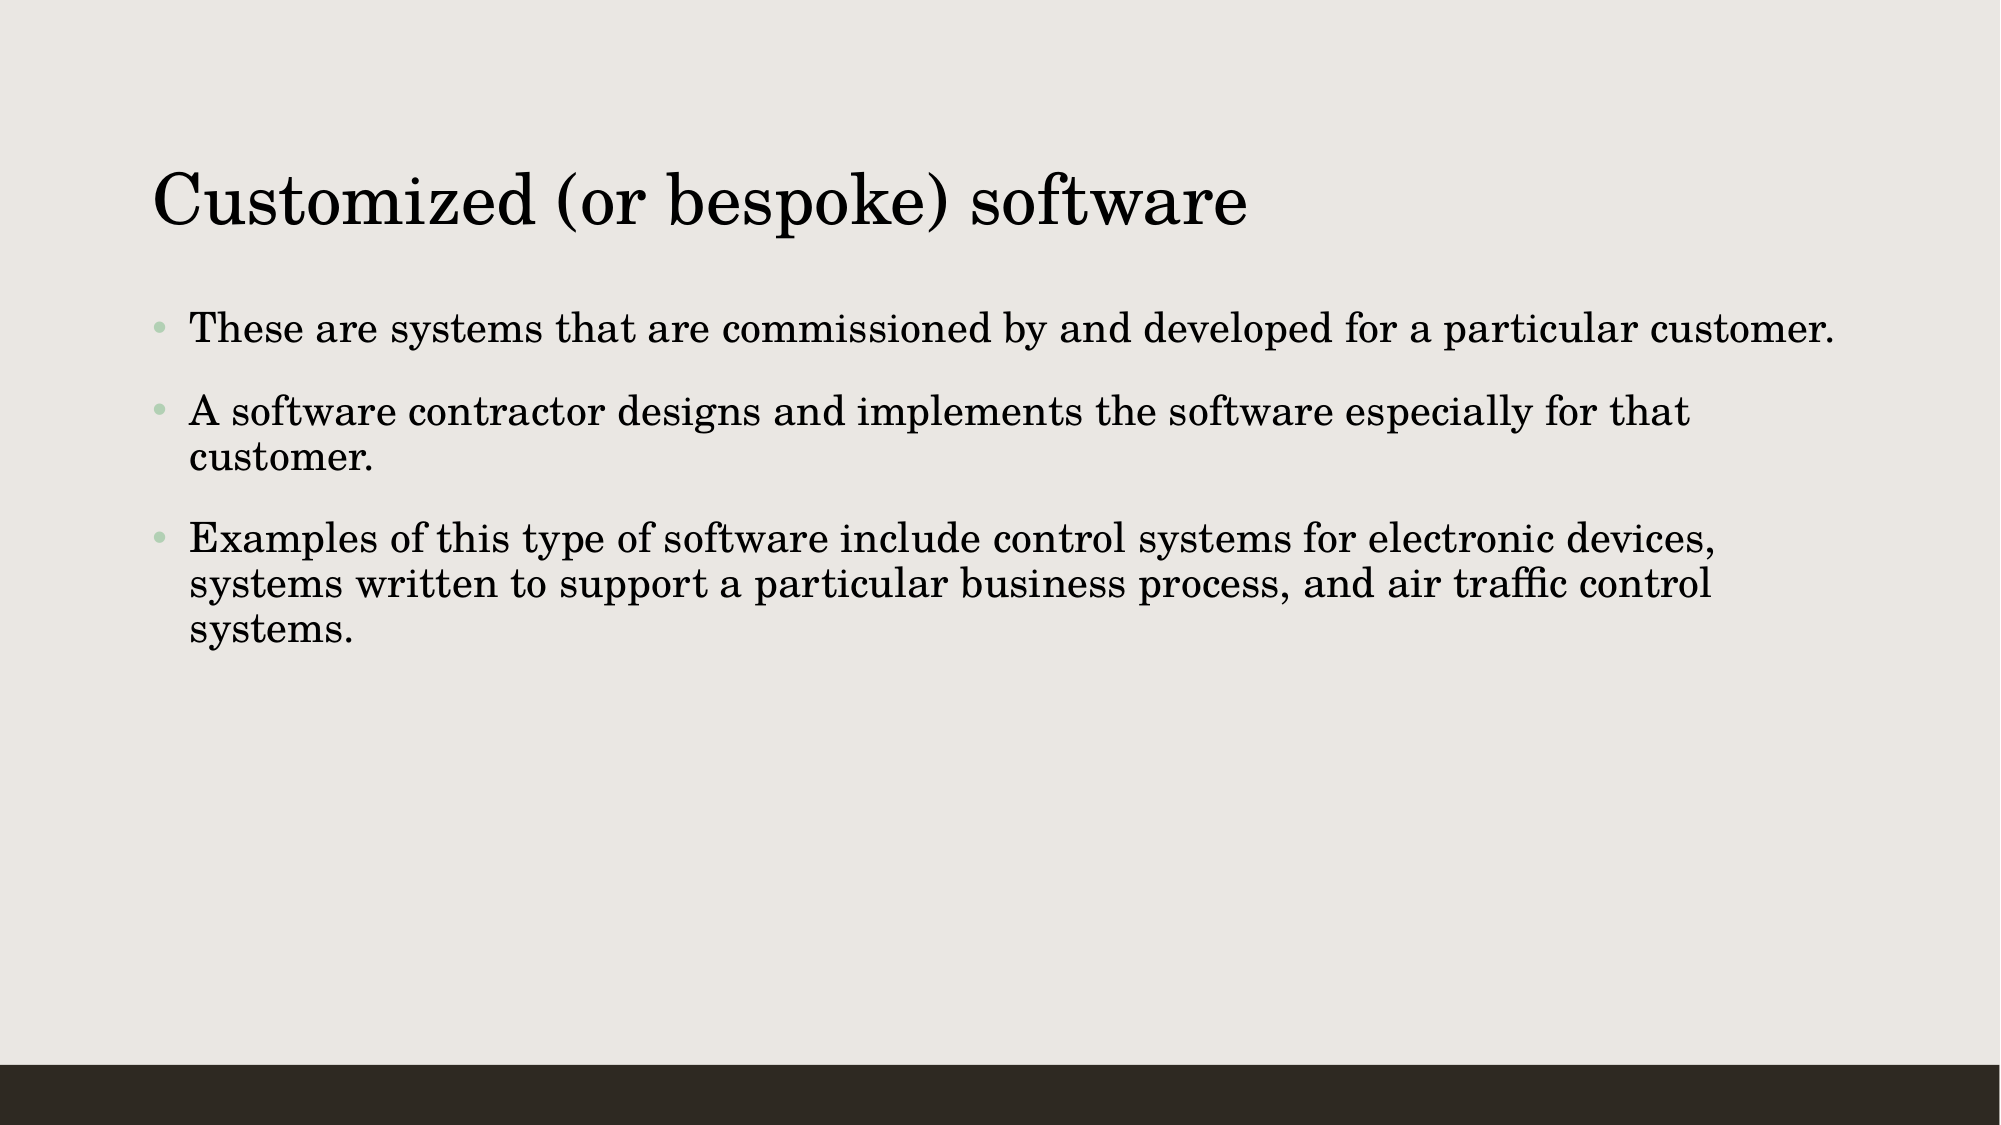

# Customized (or bespoke) software
These are systems that are commissioned by and developed for a particular customer.
A software contractor designs and implements the software especially for that customer.
Examples of this type of software include control systems for electronic devices, systems written to support a particular business process, and air traffic control systems.